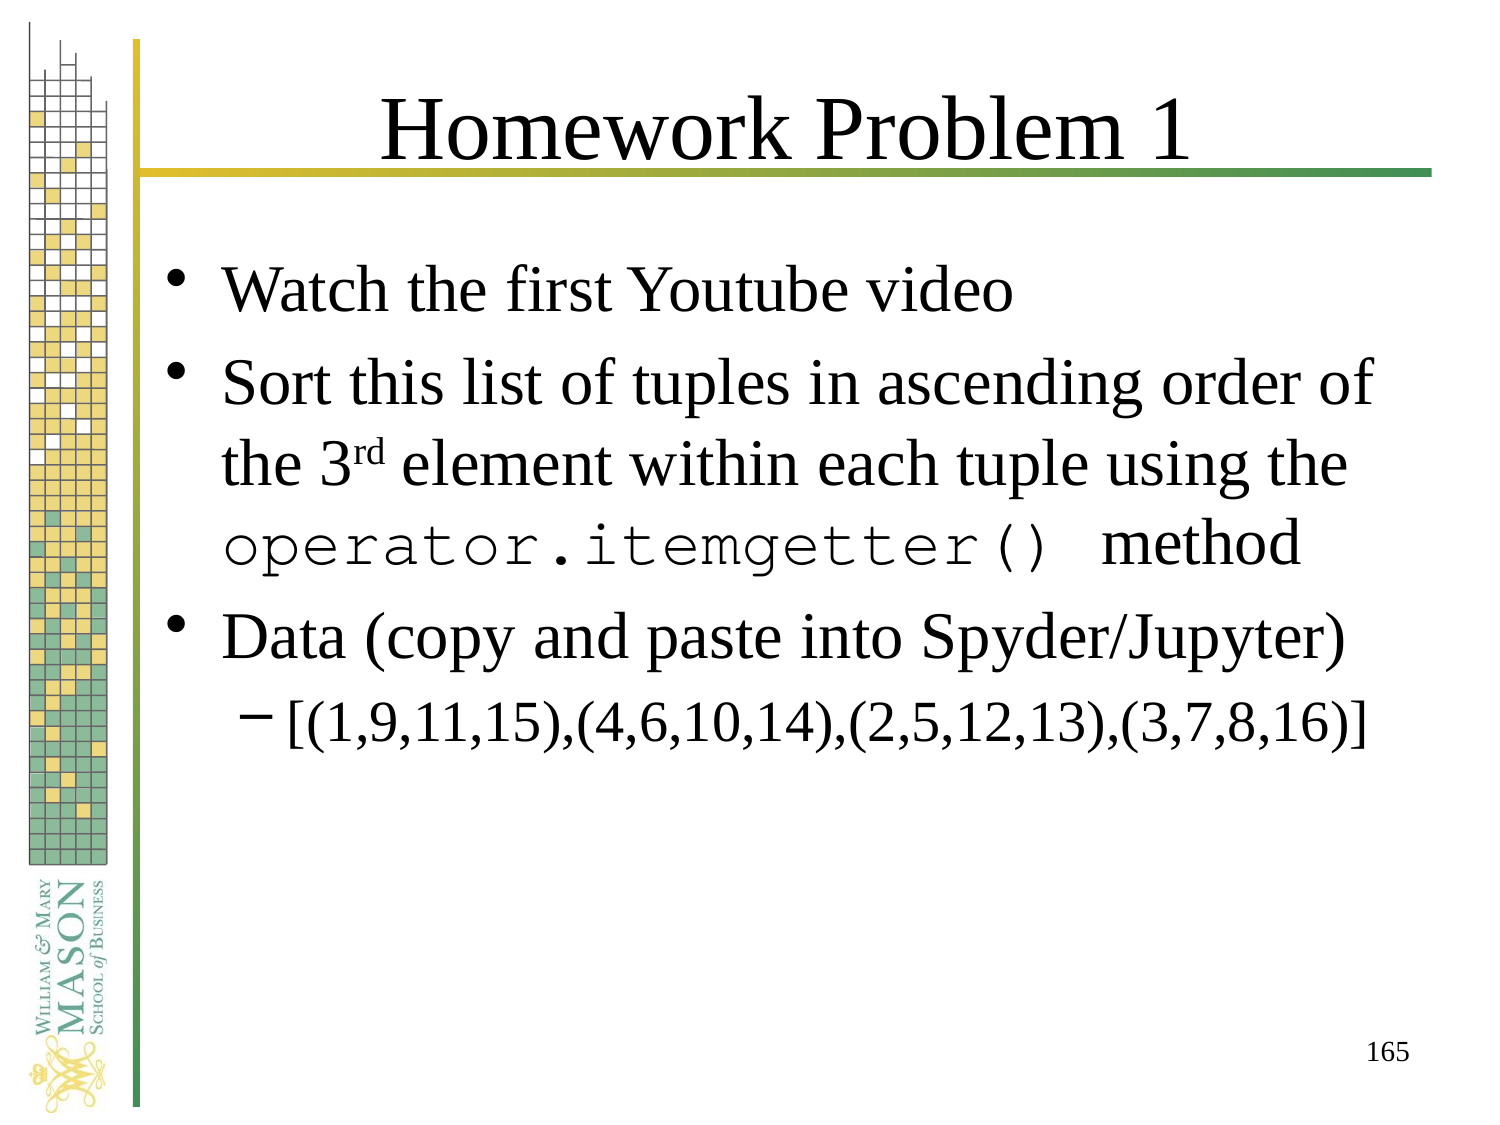

# Homework Problem 1
Watch the first Youtube video
Sort this list of tuples in ascending order of the 3rd element within each tuple using the operator.itemgetter() method
Data (copy and paste into Spyder/Jupyter)
[(1,9,11,15),(4,6,10,14),(2,5,12,13),(3,7,8,16)]
165